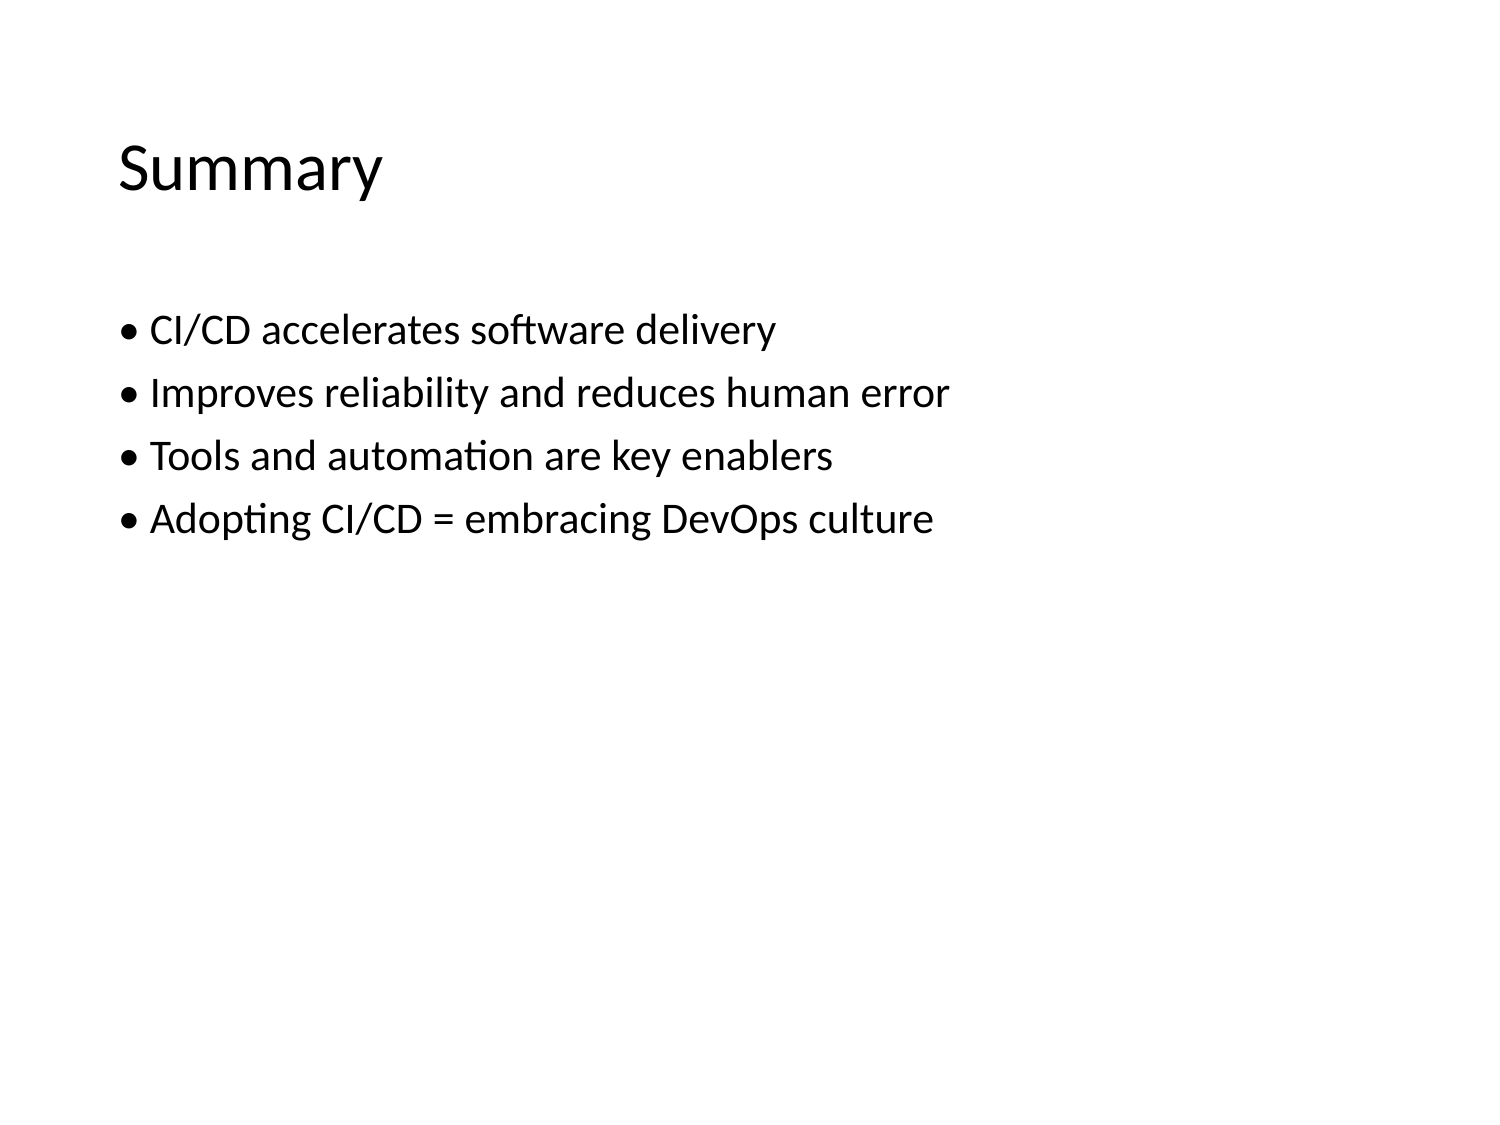

# Summary
• CI/CD accelerates software delivery
• Improves reliability and reduces human error
• Tools and automation are key enablers
• Adopting CI/CD = embracing DevOps culture